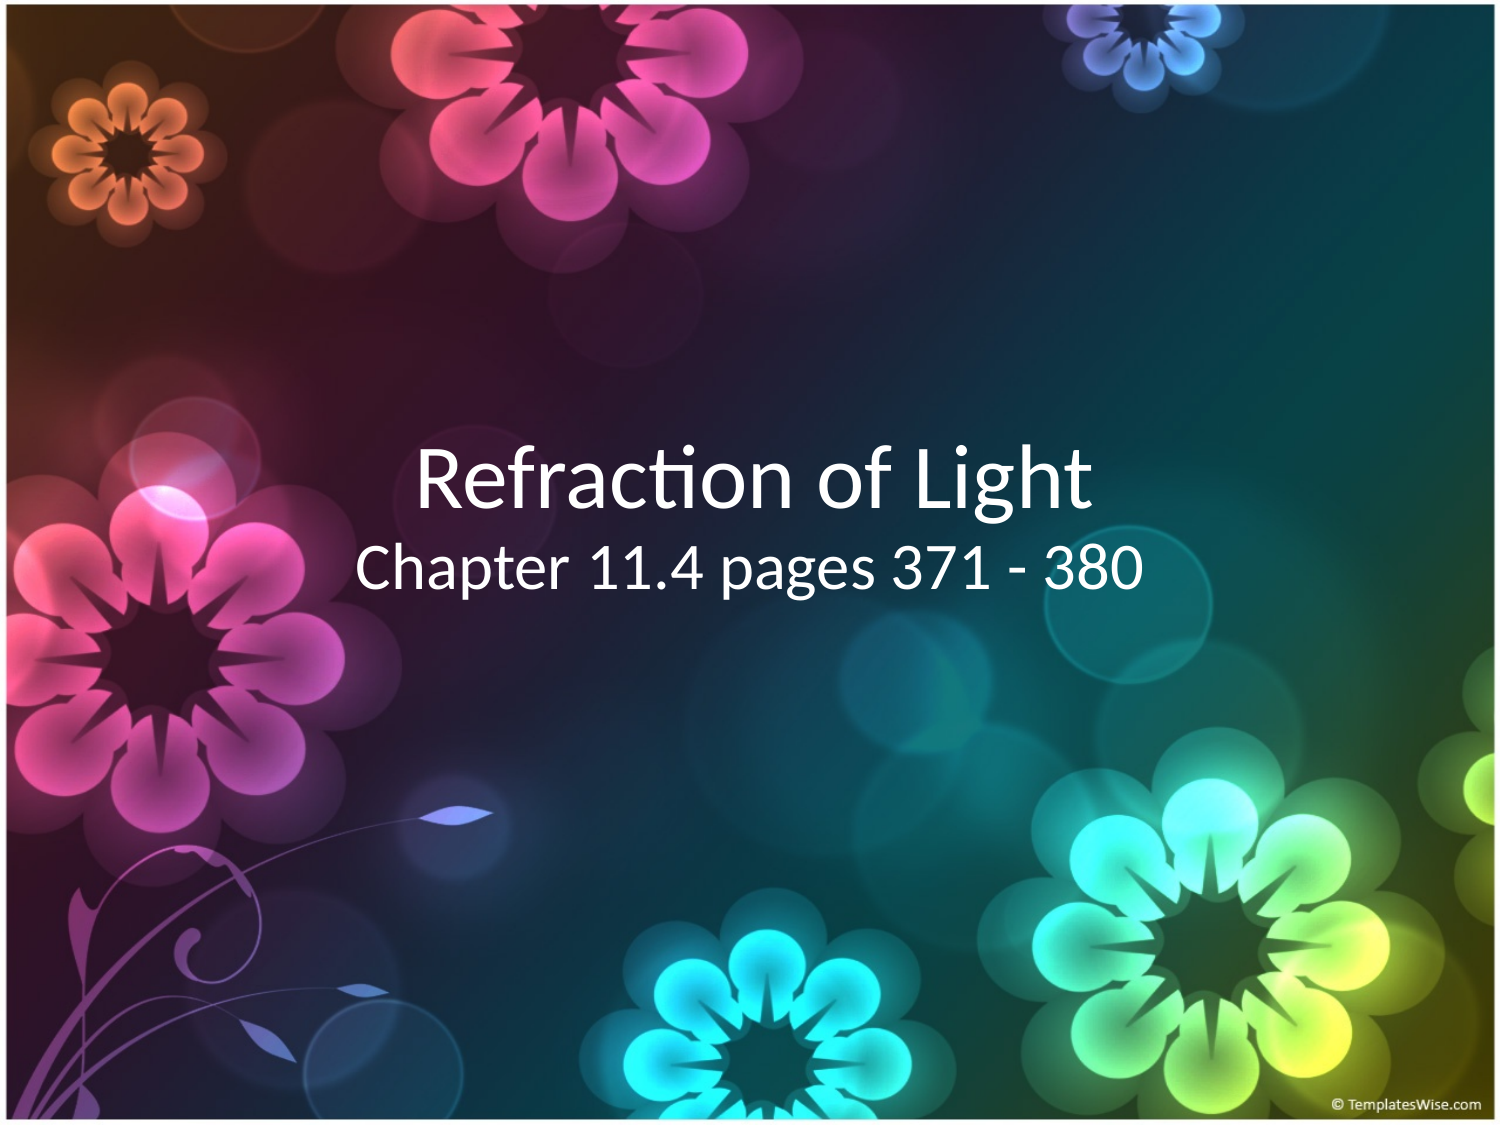

# Refraction of Light
Chapter 11.4 pages 371 - 380